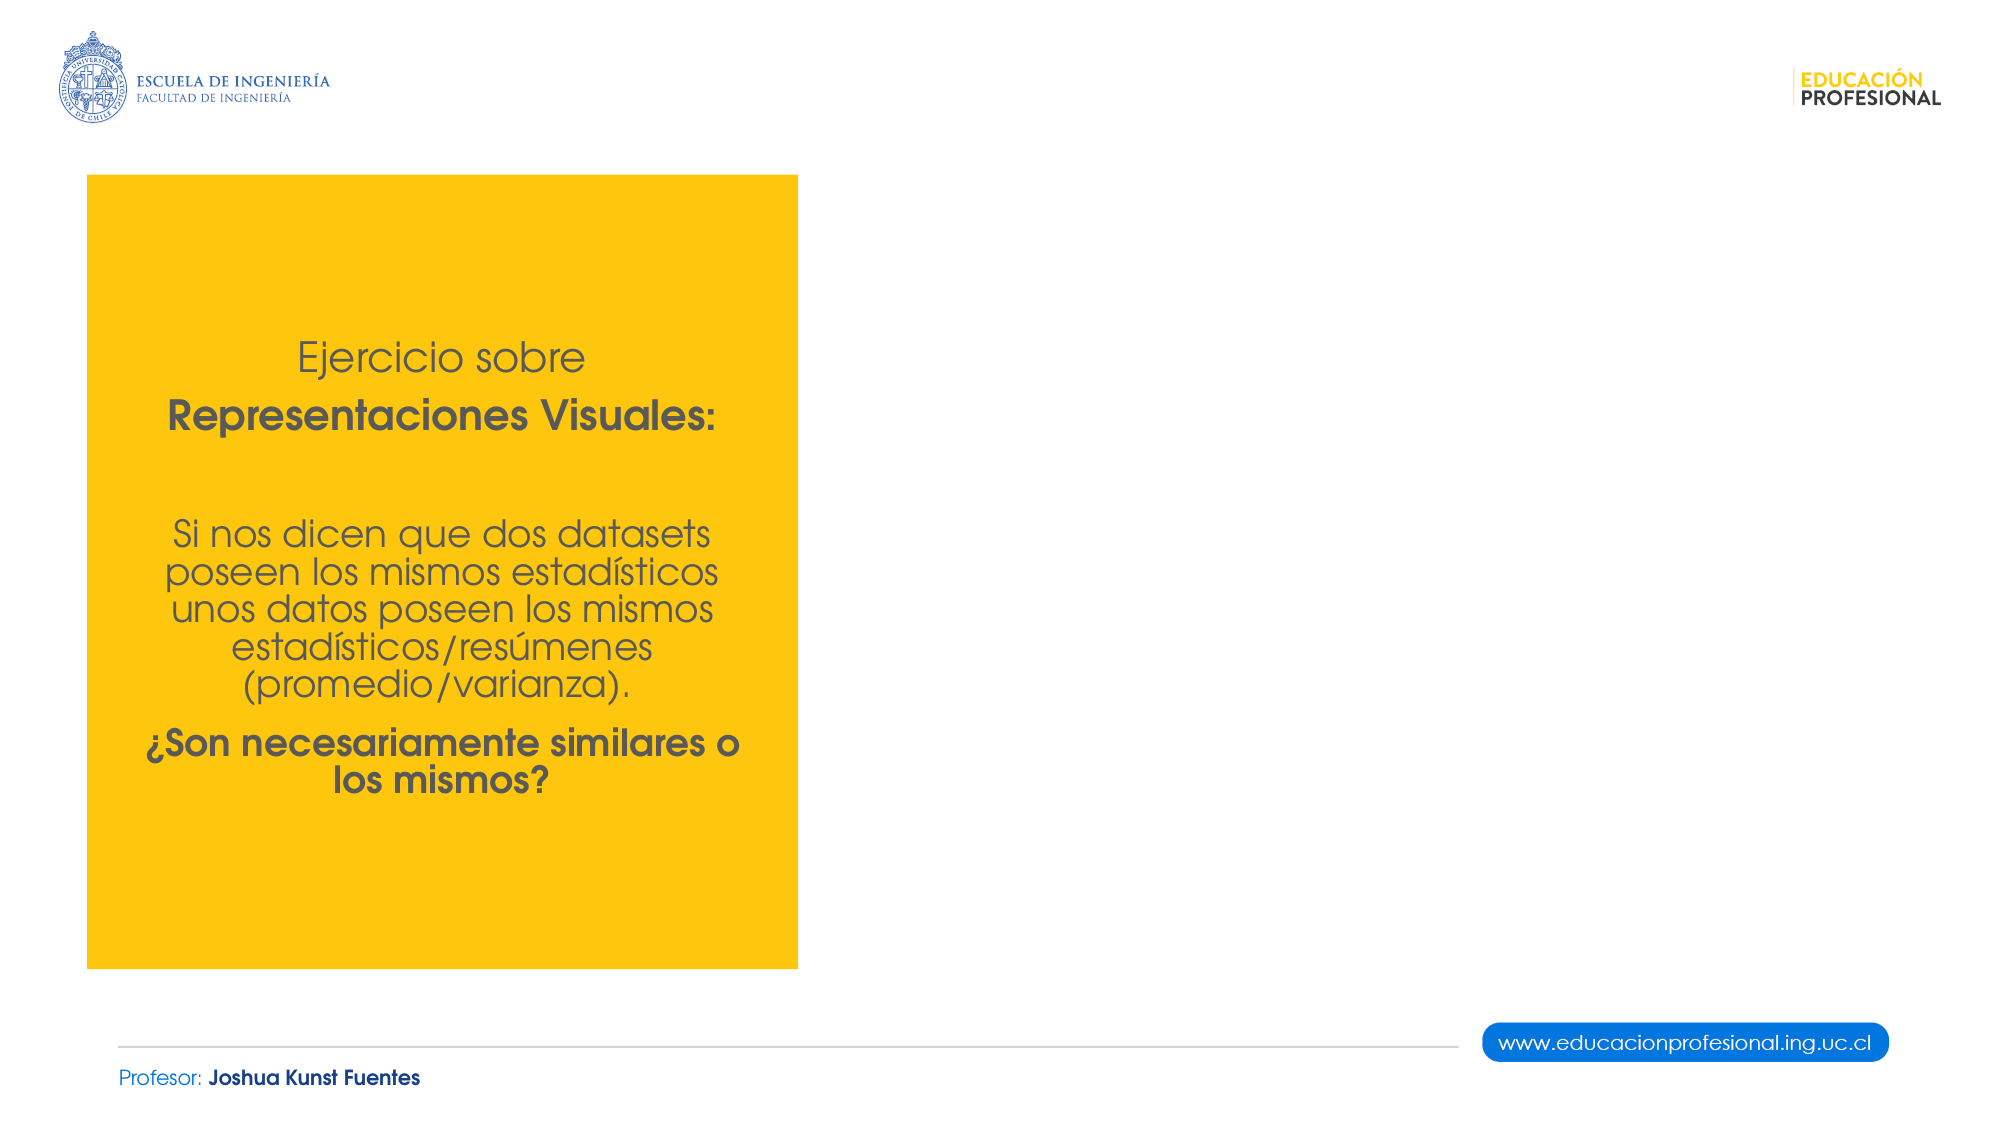

Ejercicio sobre
 Representaciones Visuales:

Si nos dicen que dos datasets poseen los mismos estadísticos unos datos poseen los mismos estadísticos/resúmenes (promedio/varianza).
¿Son necesariamente similares o los mismos?